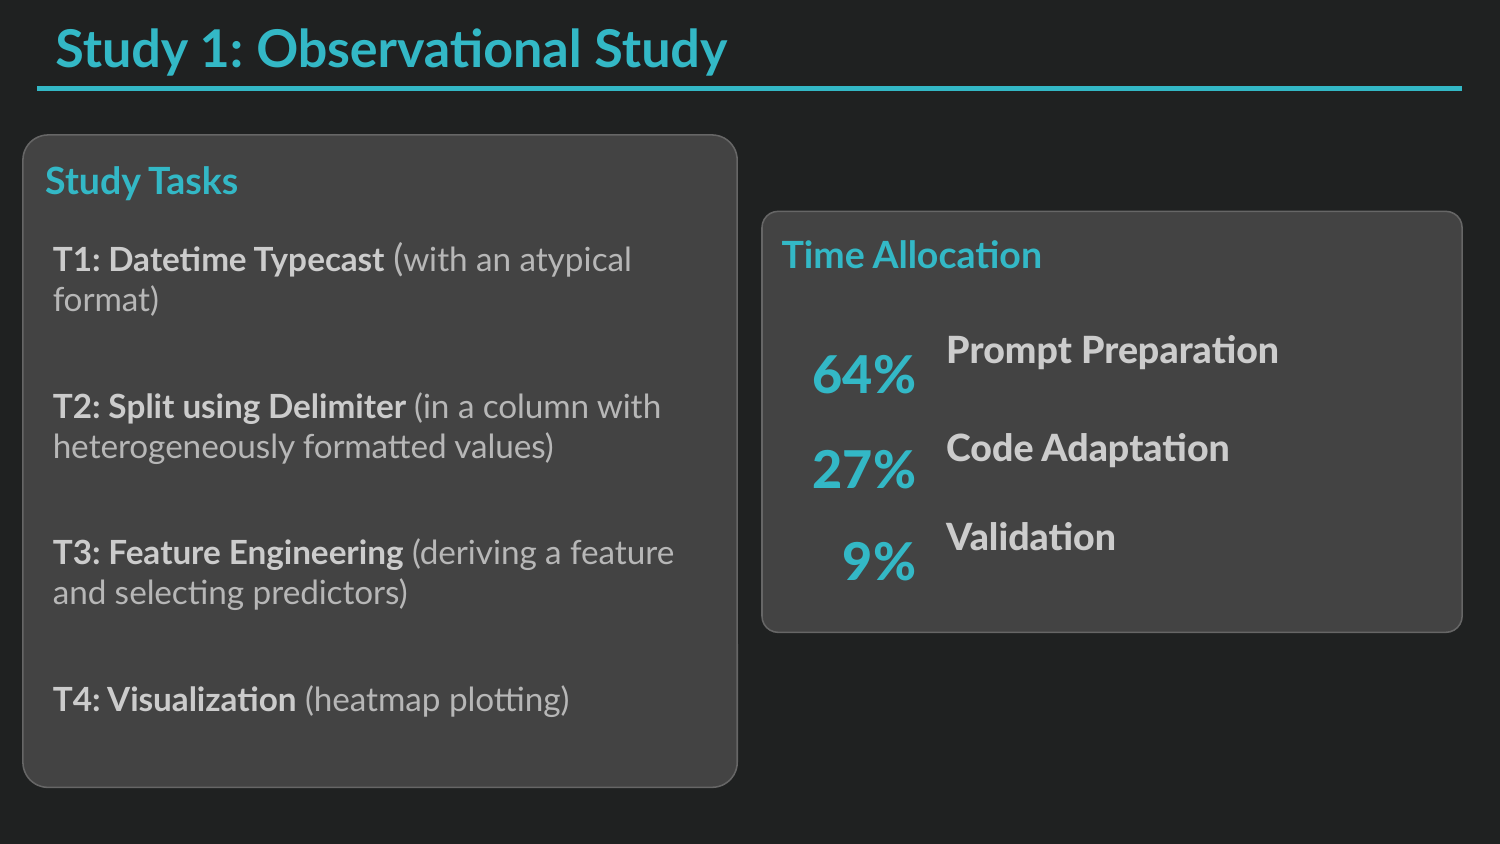

Study 1: Observational Study
Study Tasks

Time Allocation

T1: Datetime Typecast (with an atypical format)

T2: Split using Delimiter (in a column with heterogeneously formatted values)

T3: Feature Engineering (deriving a feature and selecting predictors)

T4: Visualization (heatmap plotting)
Prompt Preparation
64%
Code Adaptation
27%
Validation
9%